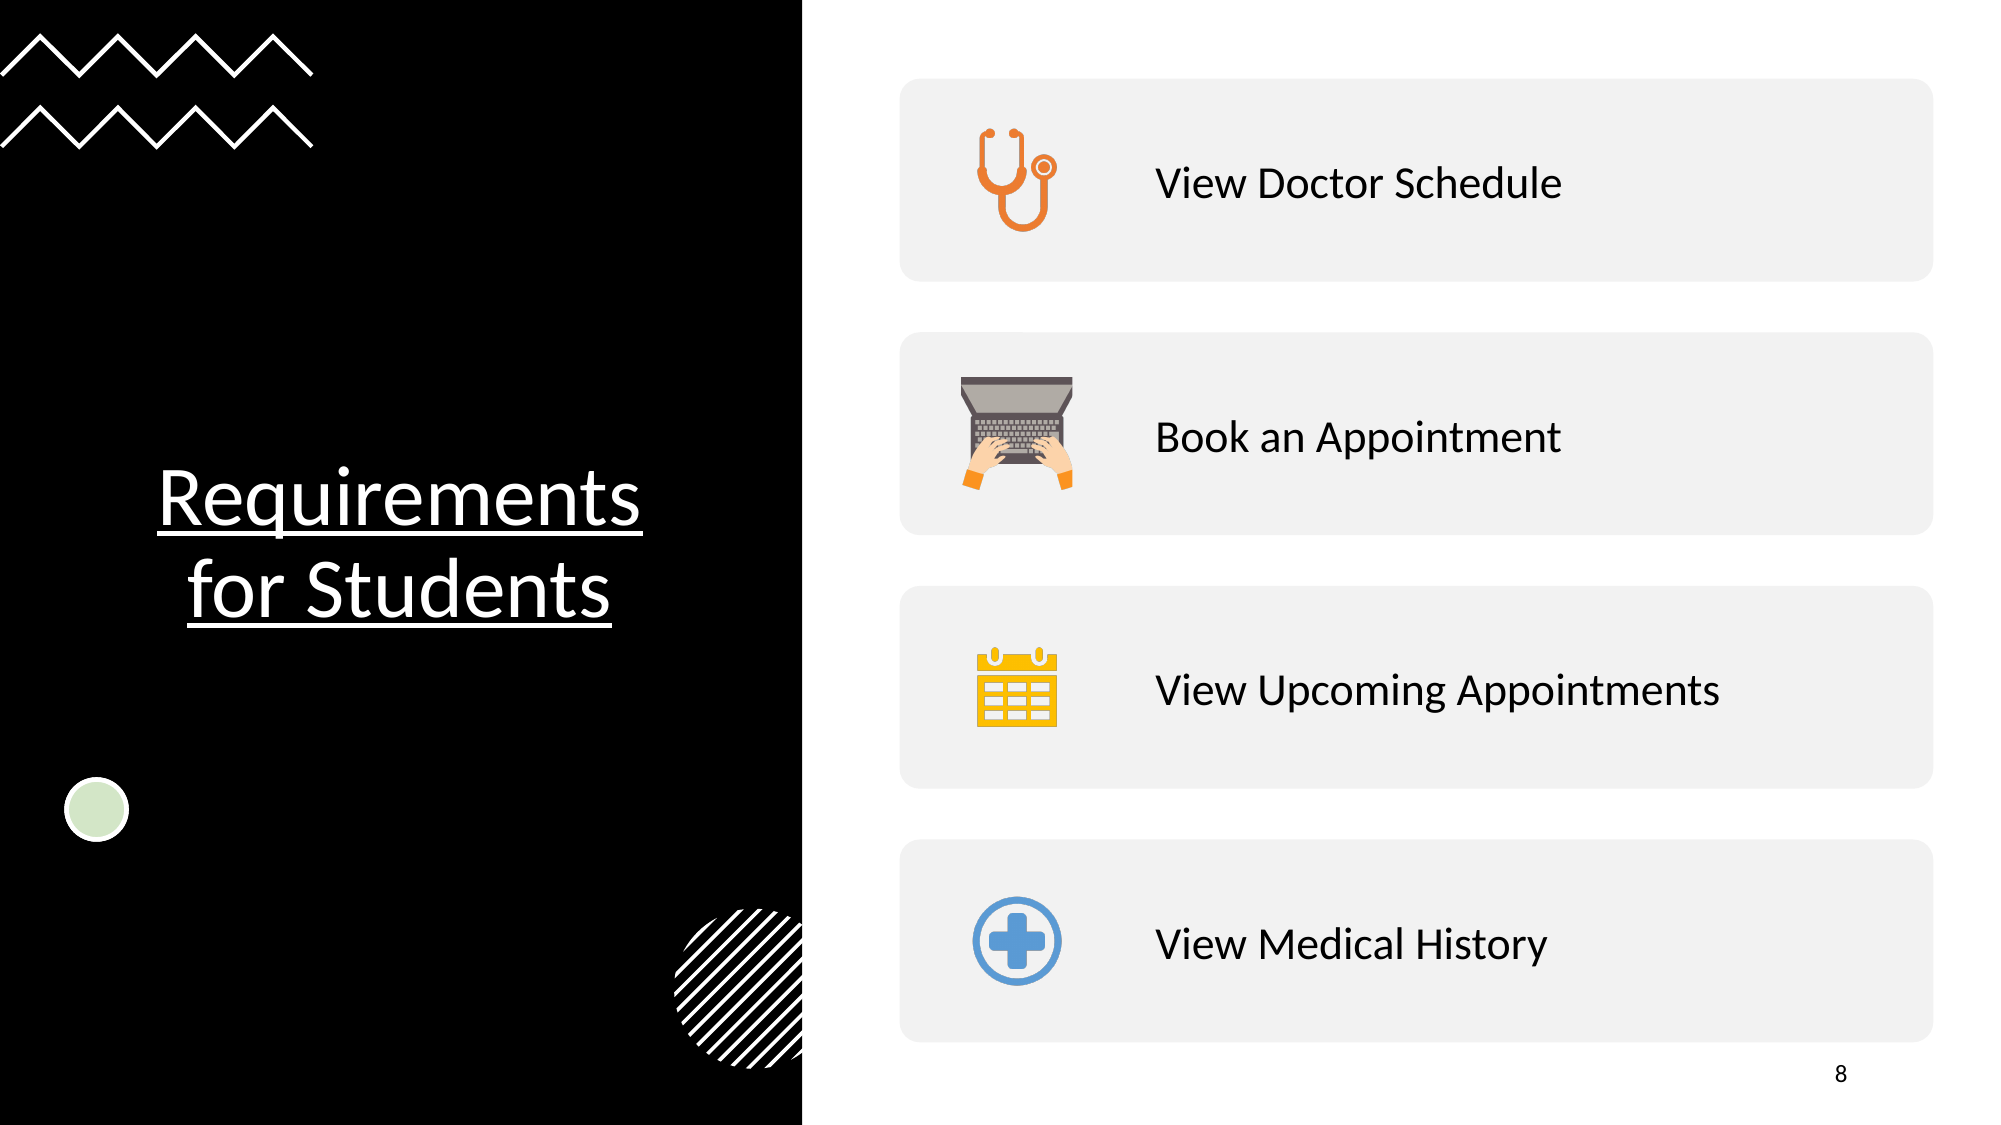

View Doctor Schedule
Book an Appointment
View Upcoming Appointments
View Medical History
# Requirements for Students

8